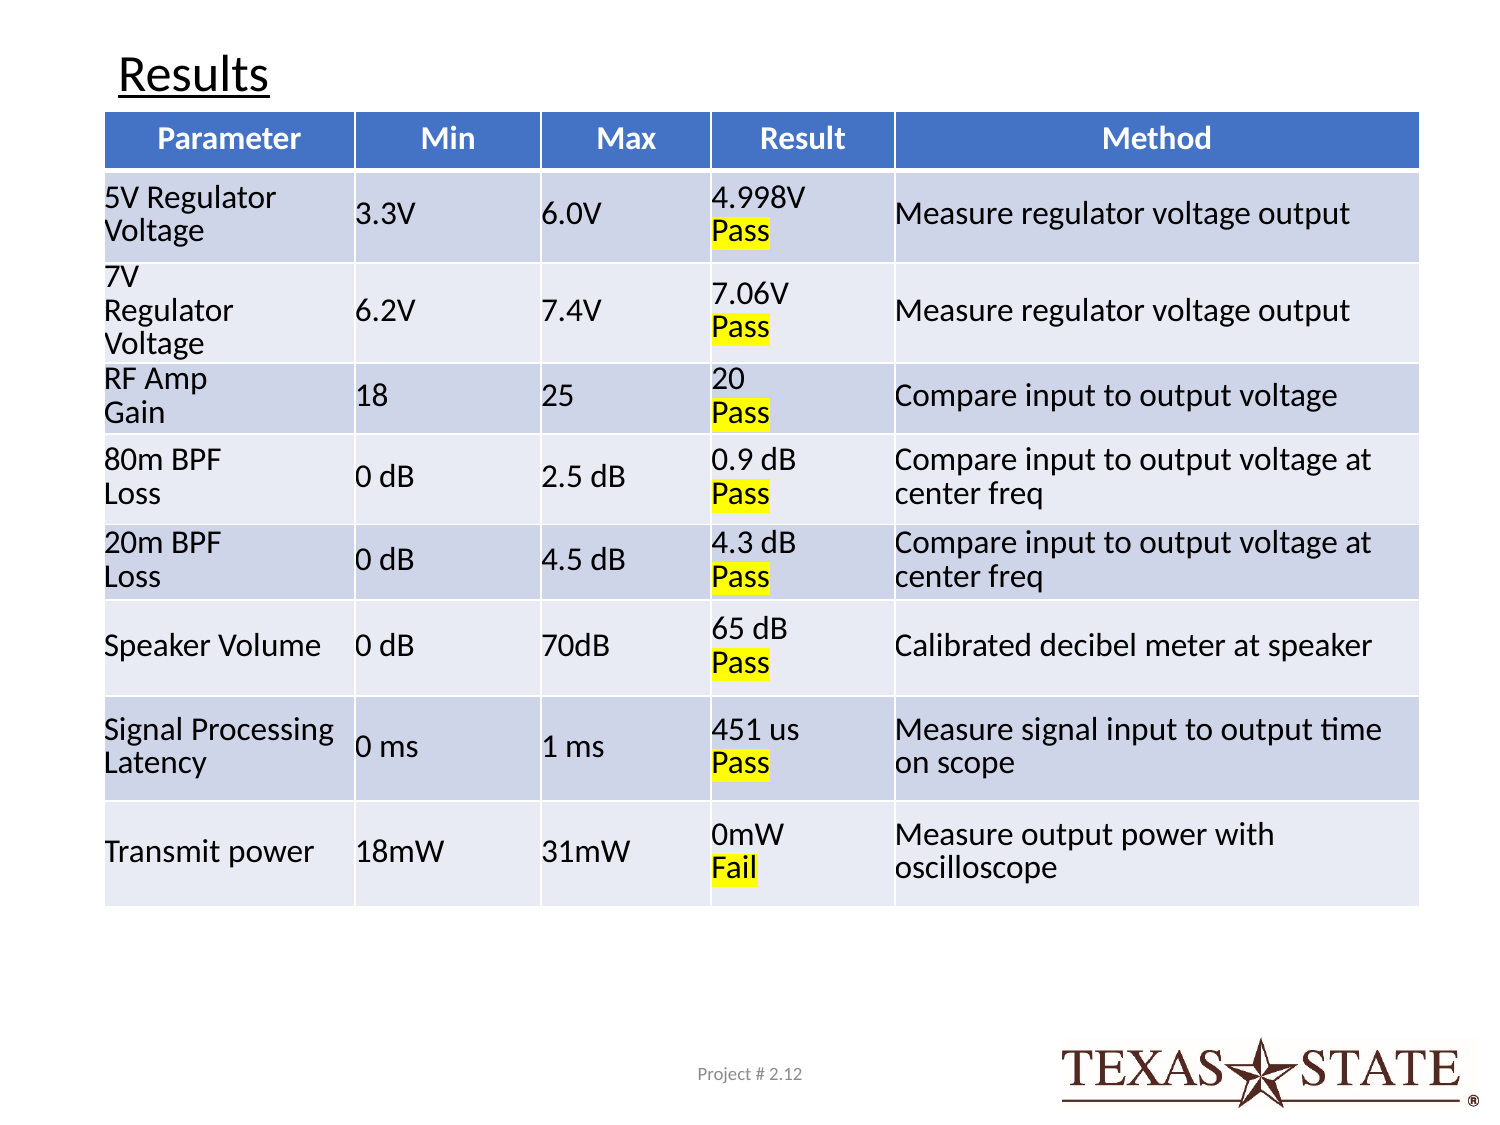

# Results
| Parameter | Min | Max | Result | Method |
| --- | --- | --- | --- | --- |
| 5V Regulator Voltage | 3.3V | 6.0V | 4.998V Pass | Measure regulator voltage output |
| 7V Regulator Voltage | 6.2V | 7.4V | 7.06V Pass | Measure regulator voltage output |
| RF Amp Gain | 18 | 25 | 20 Pass | Compare input to output voltage |
| 80m BPF Loss | 0 dB | 2.5 dB | 0.9 dB Pass | Compare input to output voltage at center freq |
| 20m BPF Loss | 0 dB | 4.5 dB | 4.3 dB Pass | Compare input to output voltage at center freq |
| Speaker Volume | 0 dB | 70dB | 65 dB Pass | Calibrated decibel meter at speaker |
| Signal Processing Latency | 0 ms | 1 ms | 451 us Pass | Measure signal input to output time on scope |
| Transmit power | 18mW | 31mW | 0mW Fail | Measure output power with oscilloscope |
Project # 2.12